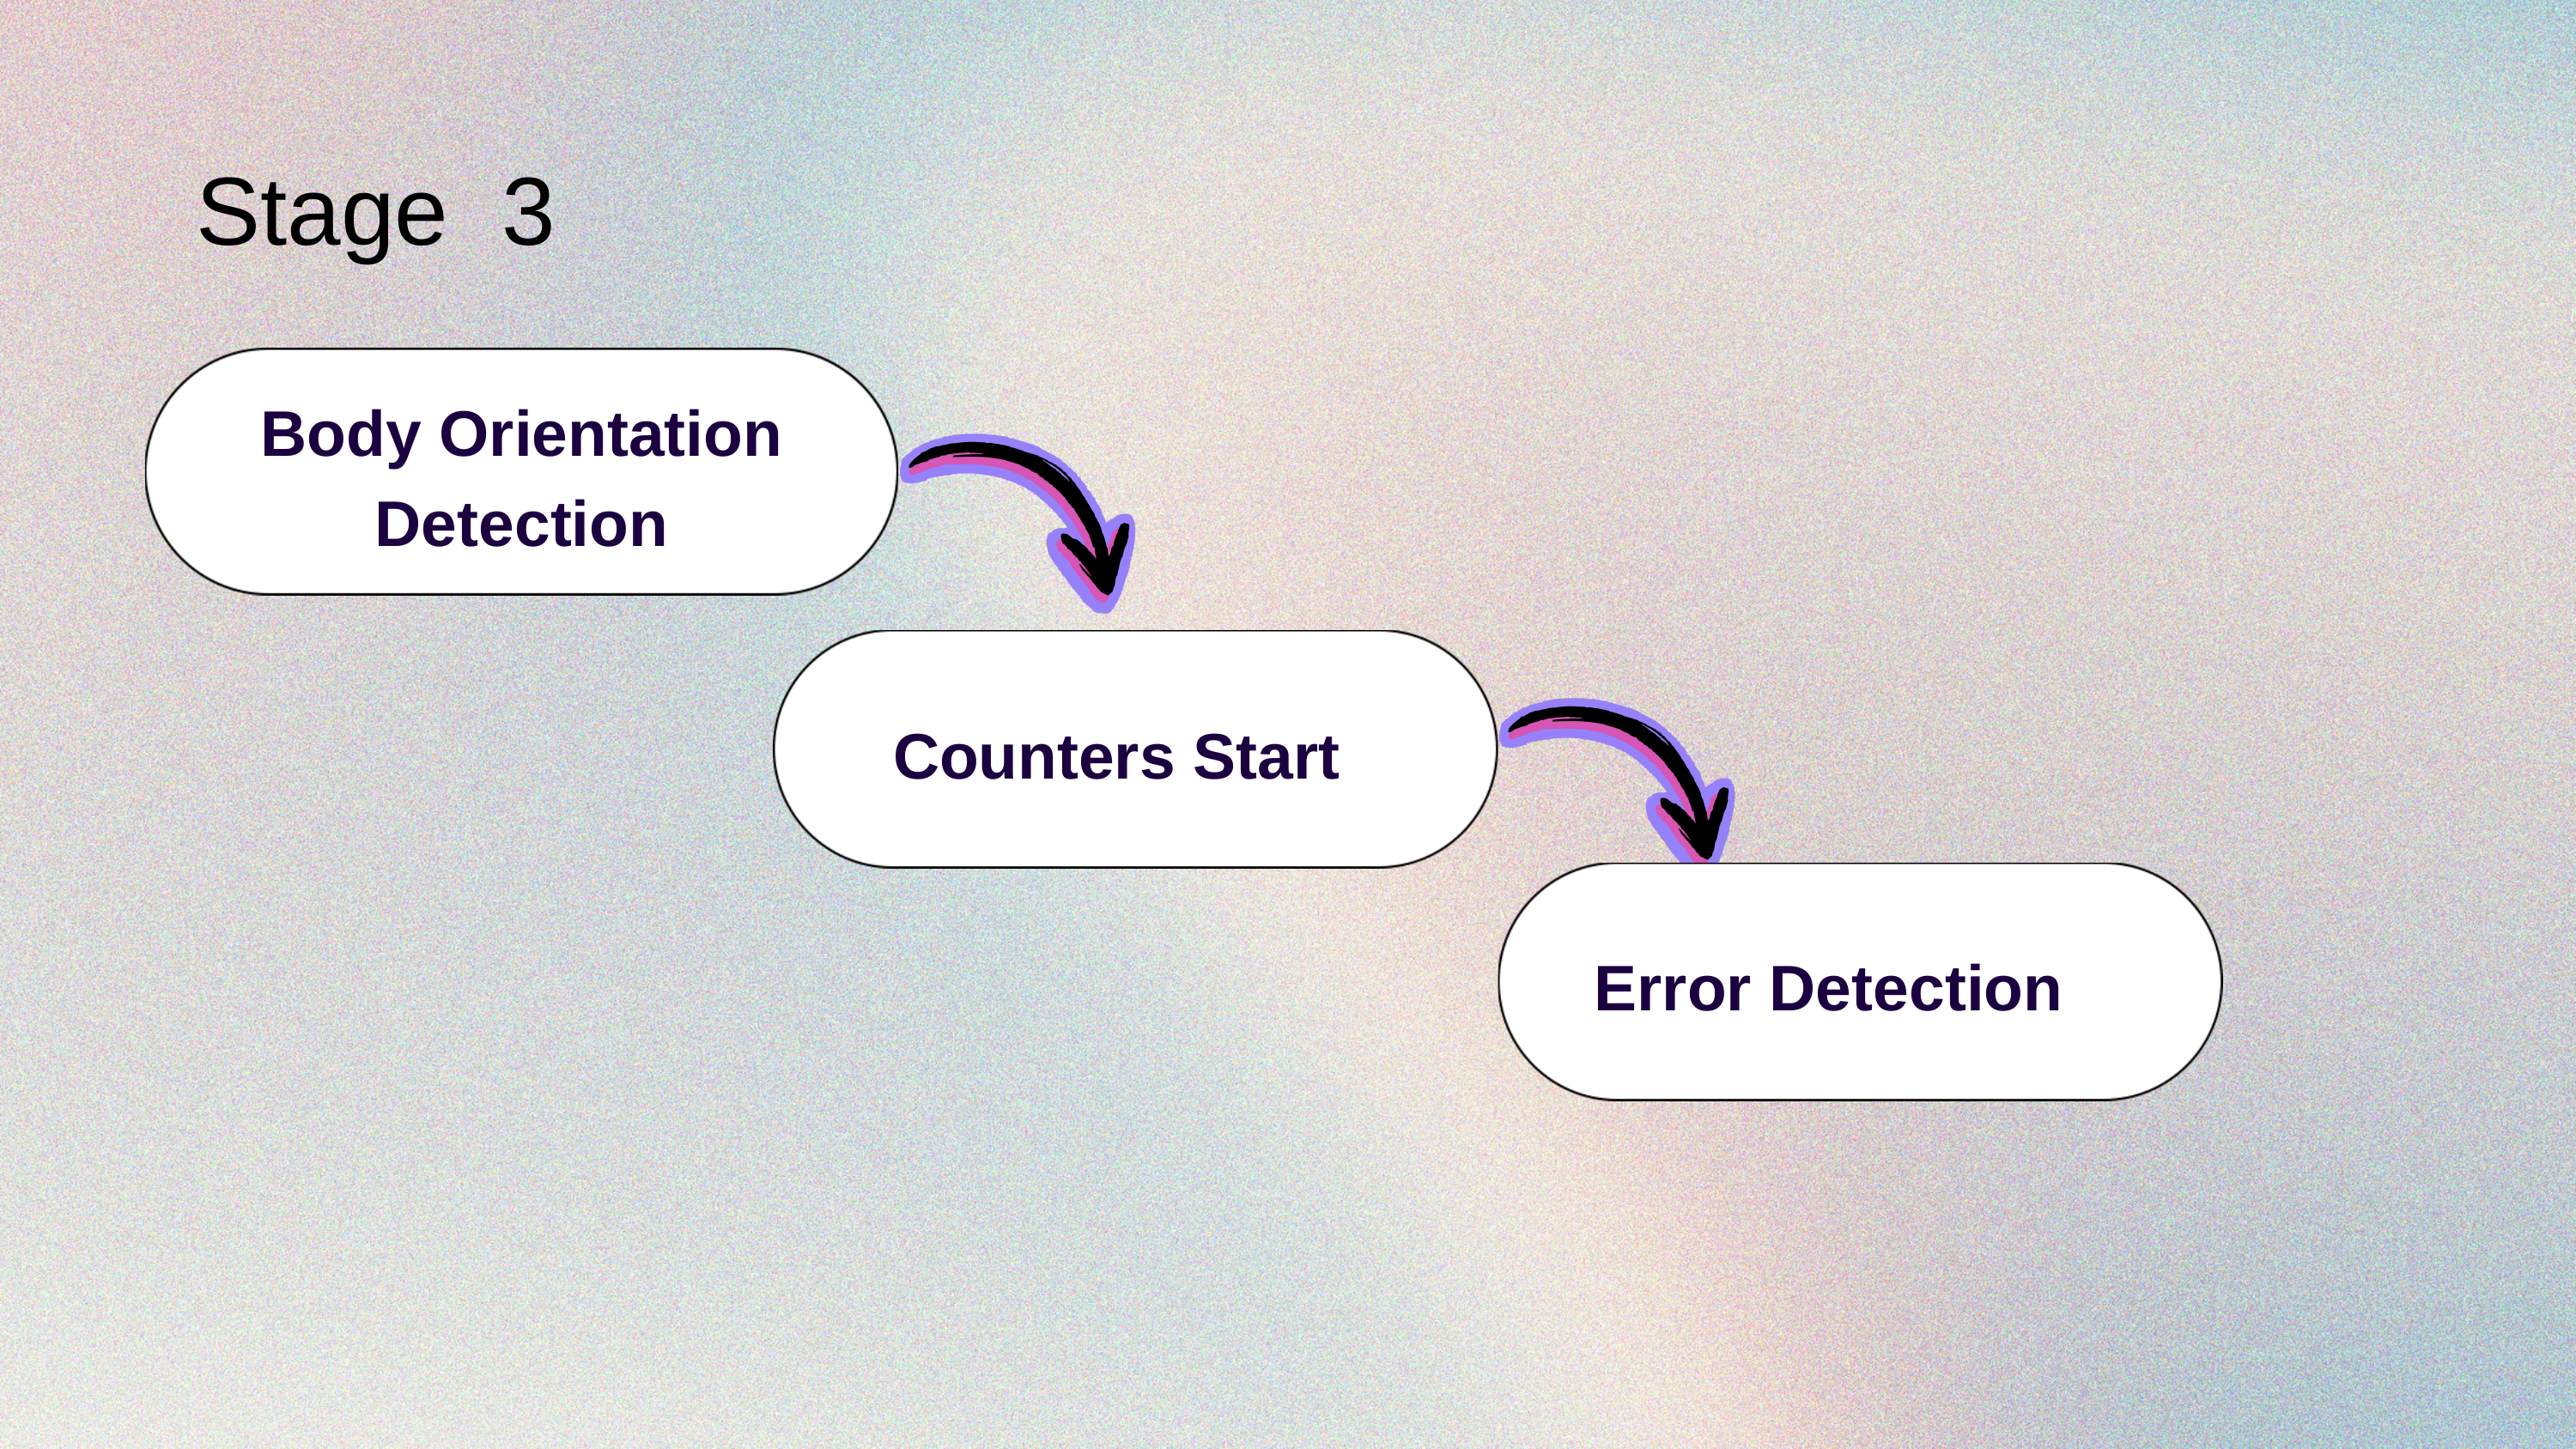

Stage  3

Body Orientation
Detection

Counters Start

Error Detection